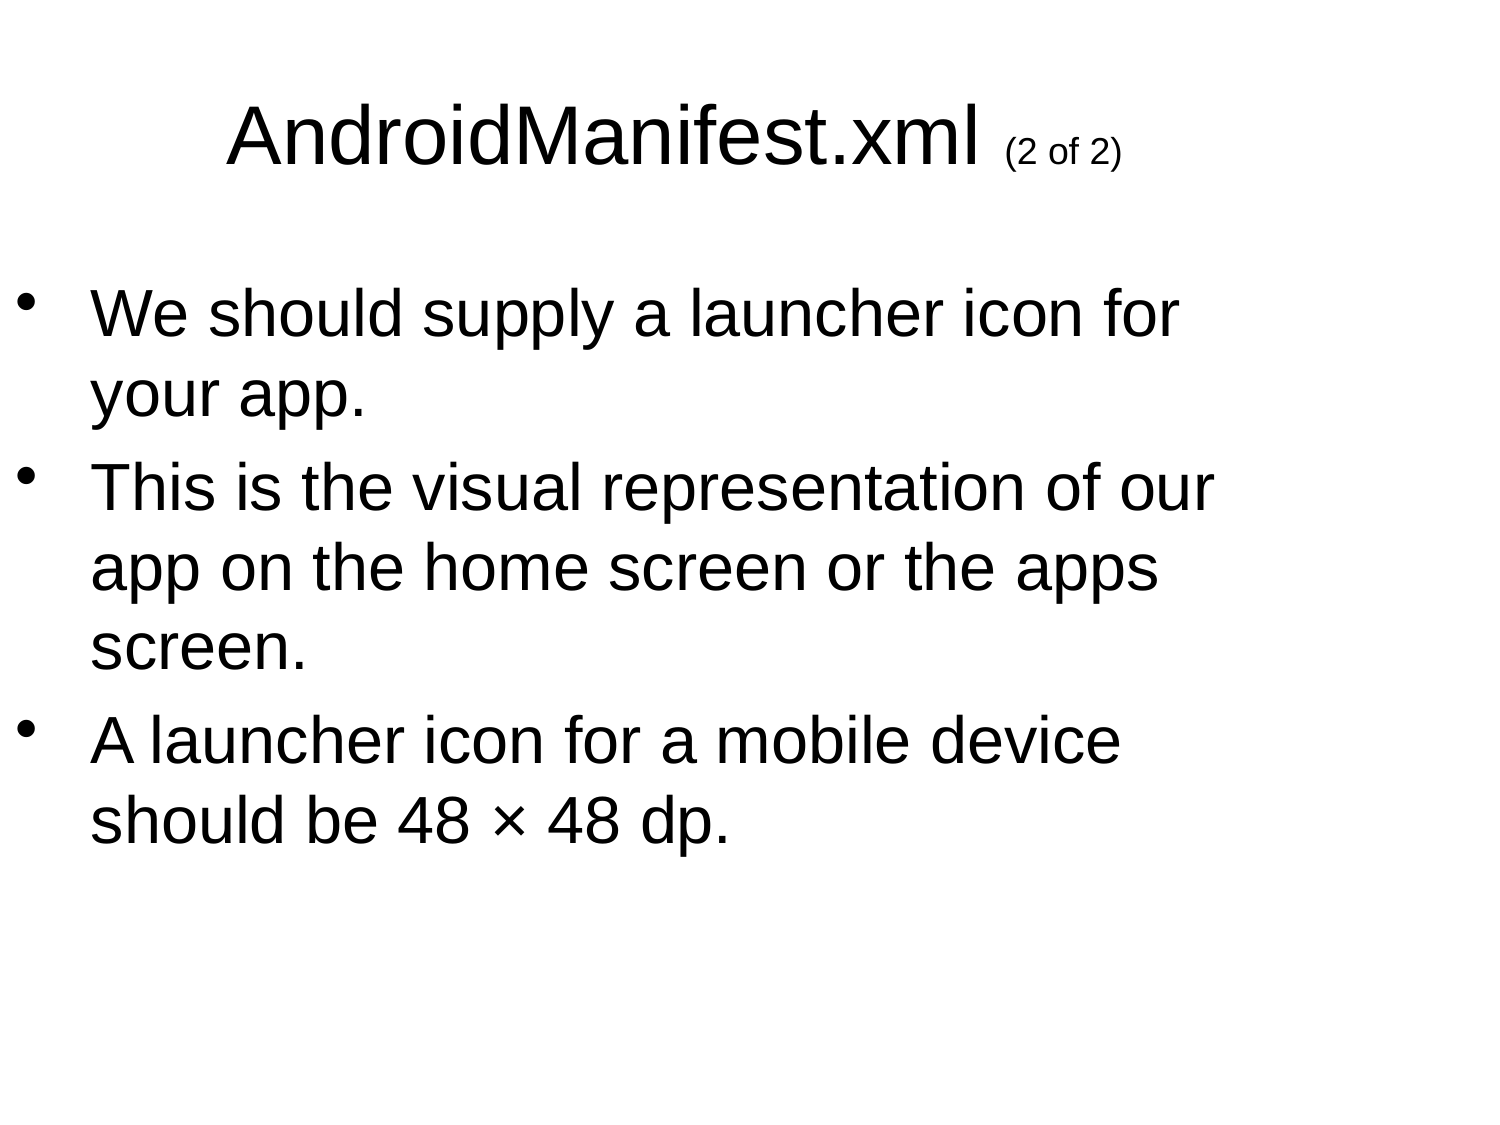

AndroidManifest.xml (2 of 2)
We should supply a launcher icon for
your app.
This is the visual representation of our app on the home screen or the apps screen.
A launcher icon for a mobile device should be 48 × 48 dp.